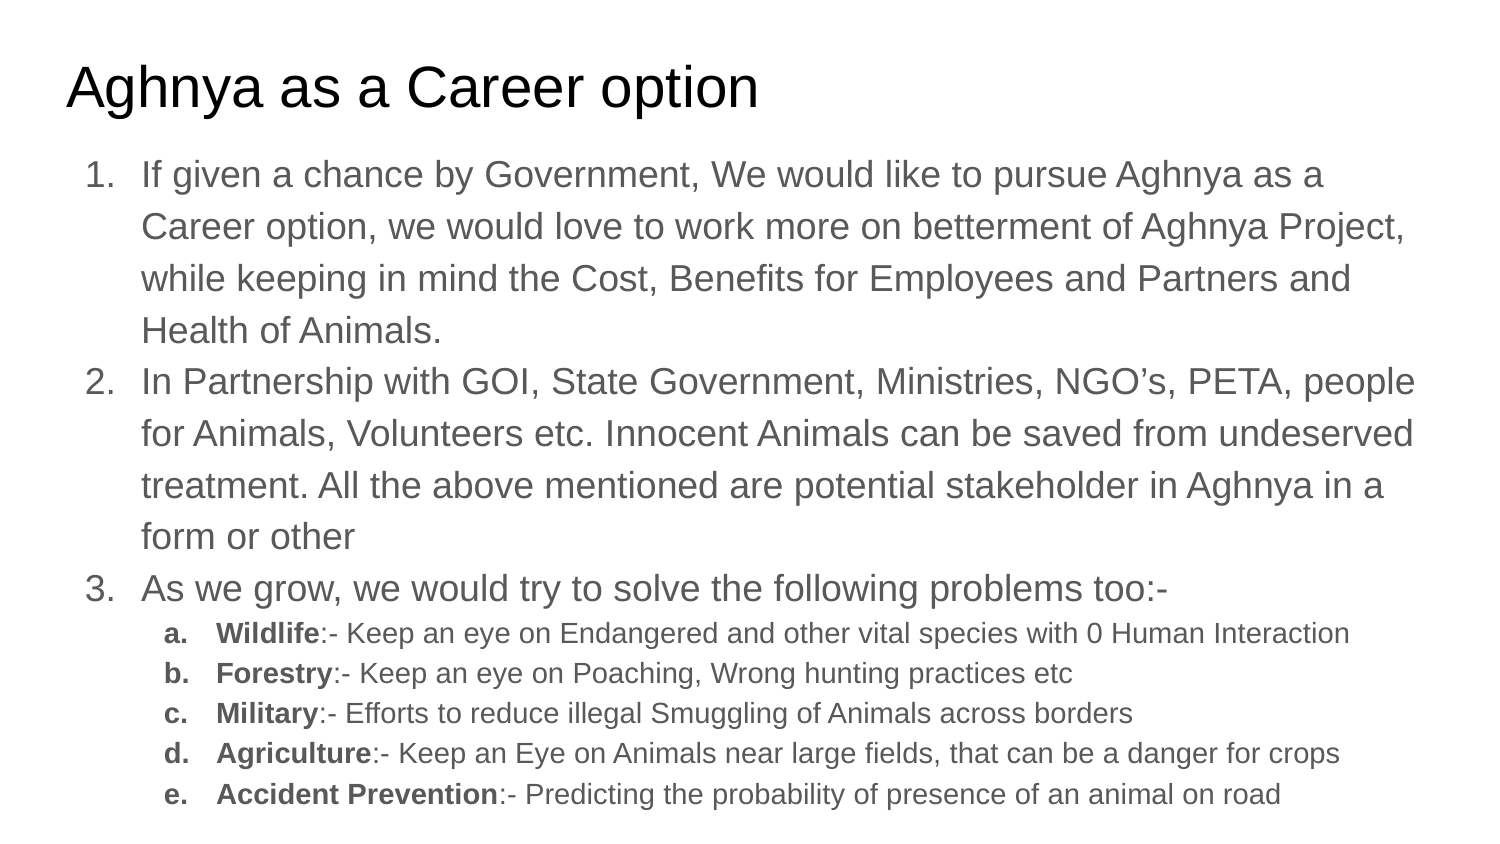

# Aghnya as a Career option
If given a chance by Government, We would like to pursue Aghnya as a Career option, we would love to work more on betterment of Aghnya Project, while keeping in mind the Cost, Benefits for Employees and Partners and Health of Animals.
In Partnership with GOI, State Government, Ministries, NGO’s, PETA, people for Animals, Volunteers etc. Innocent Animals can be saved from undeserved treatment. All the above mentioned are potential stakeholder in Aghnya in a form or other
As we grow, we would try to solve the following problems too:-
Wildlife:- Keep an eye on Endangered and other vital species with 0 Human Interaction
Forestry:- Keep an eye on Poaching, Wrong hunting practices etc
Military:- Efforts to reduce illegal Smuggling of Animals across borders
Agriculture:- Keep an Eye on Animals near large fields, that can be a danger for crops
Accident Prevention:- Predicting the probability of presence of an animal on road